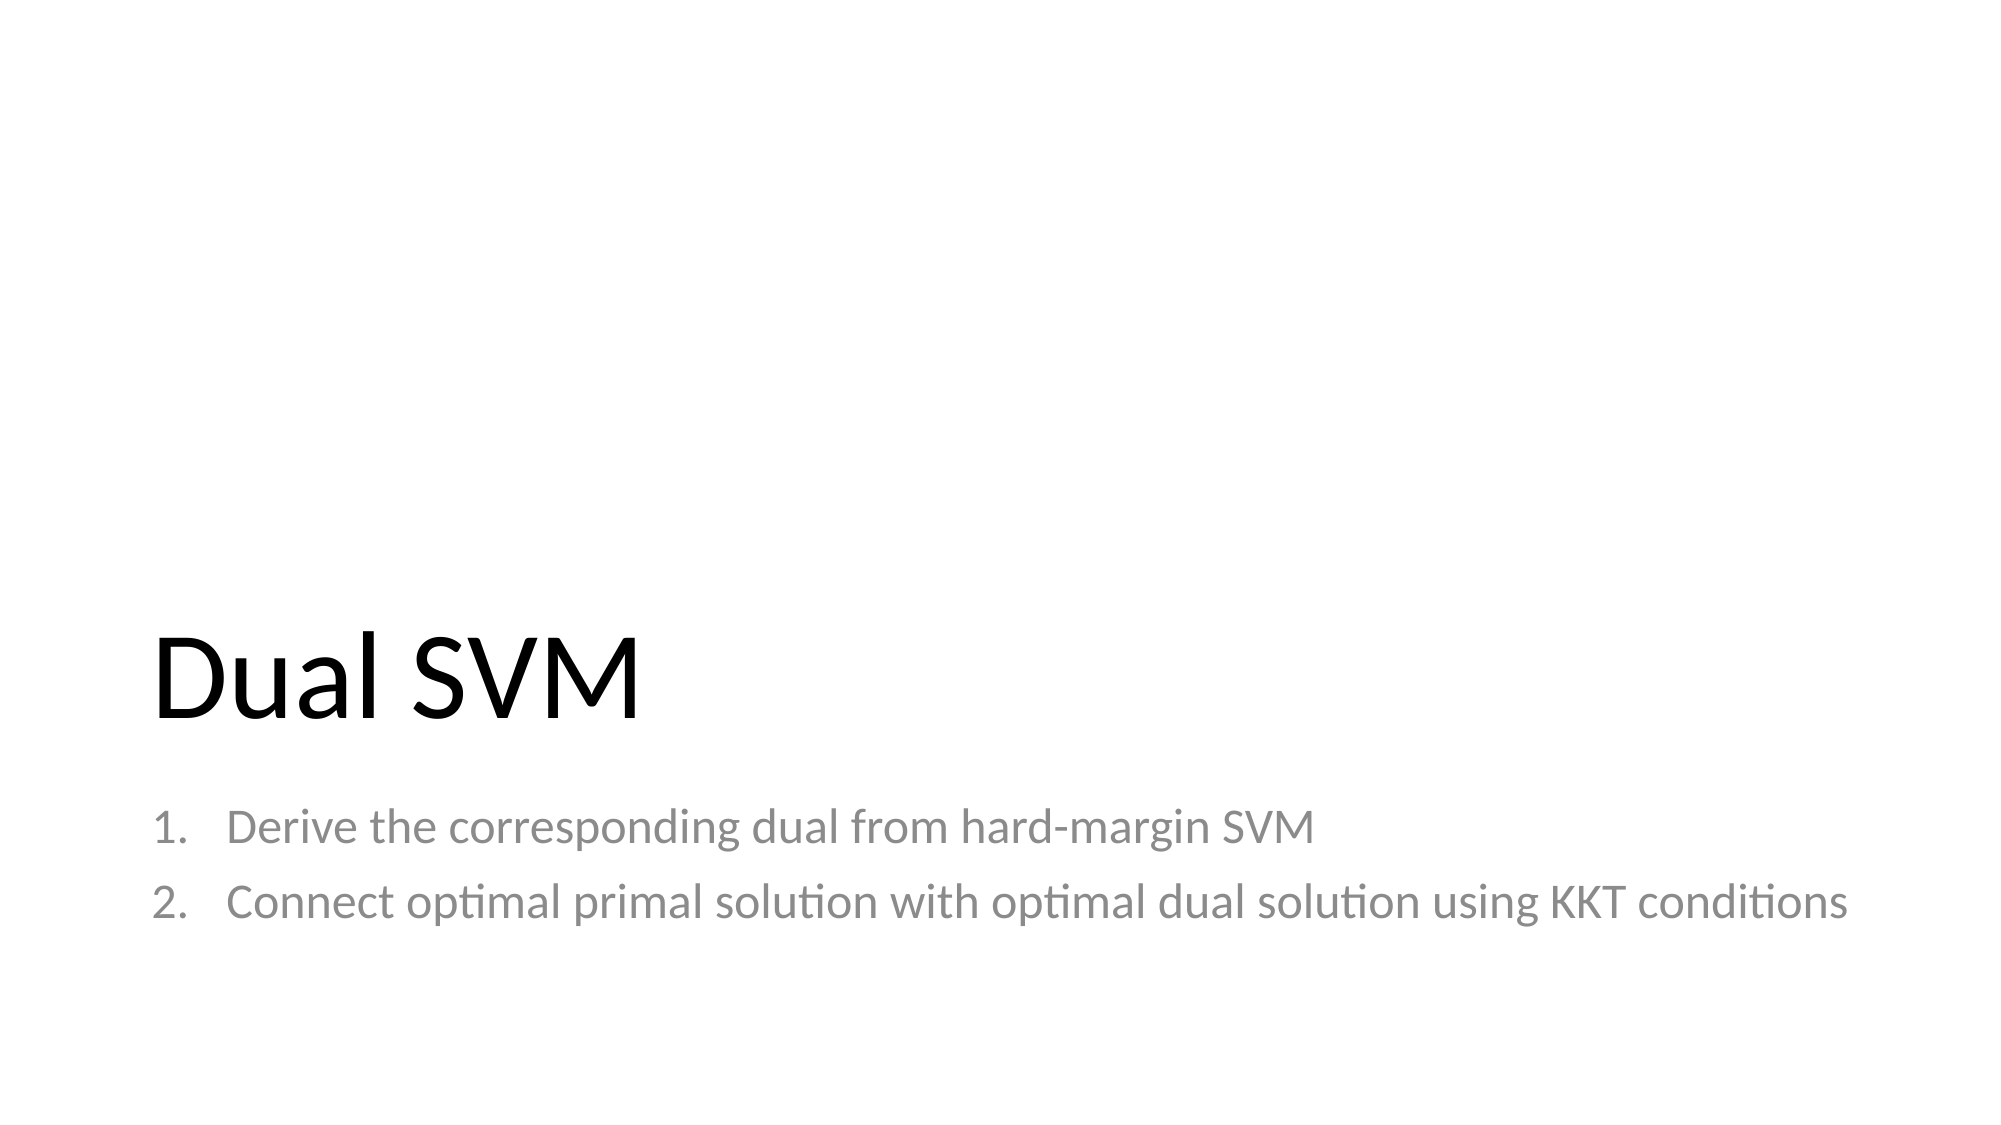

# Dual SVM
Derive the corresponding dual from hard-margin SVM
Connect optimal primal solution with optimal dual solution using KKT conditions